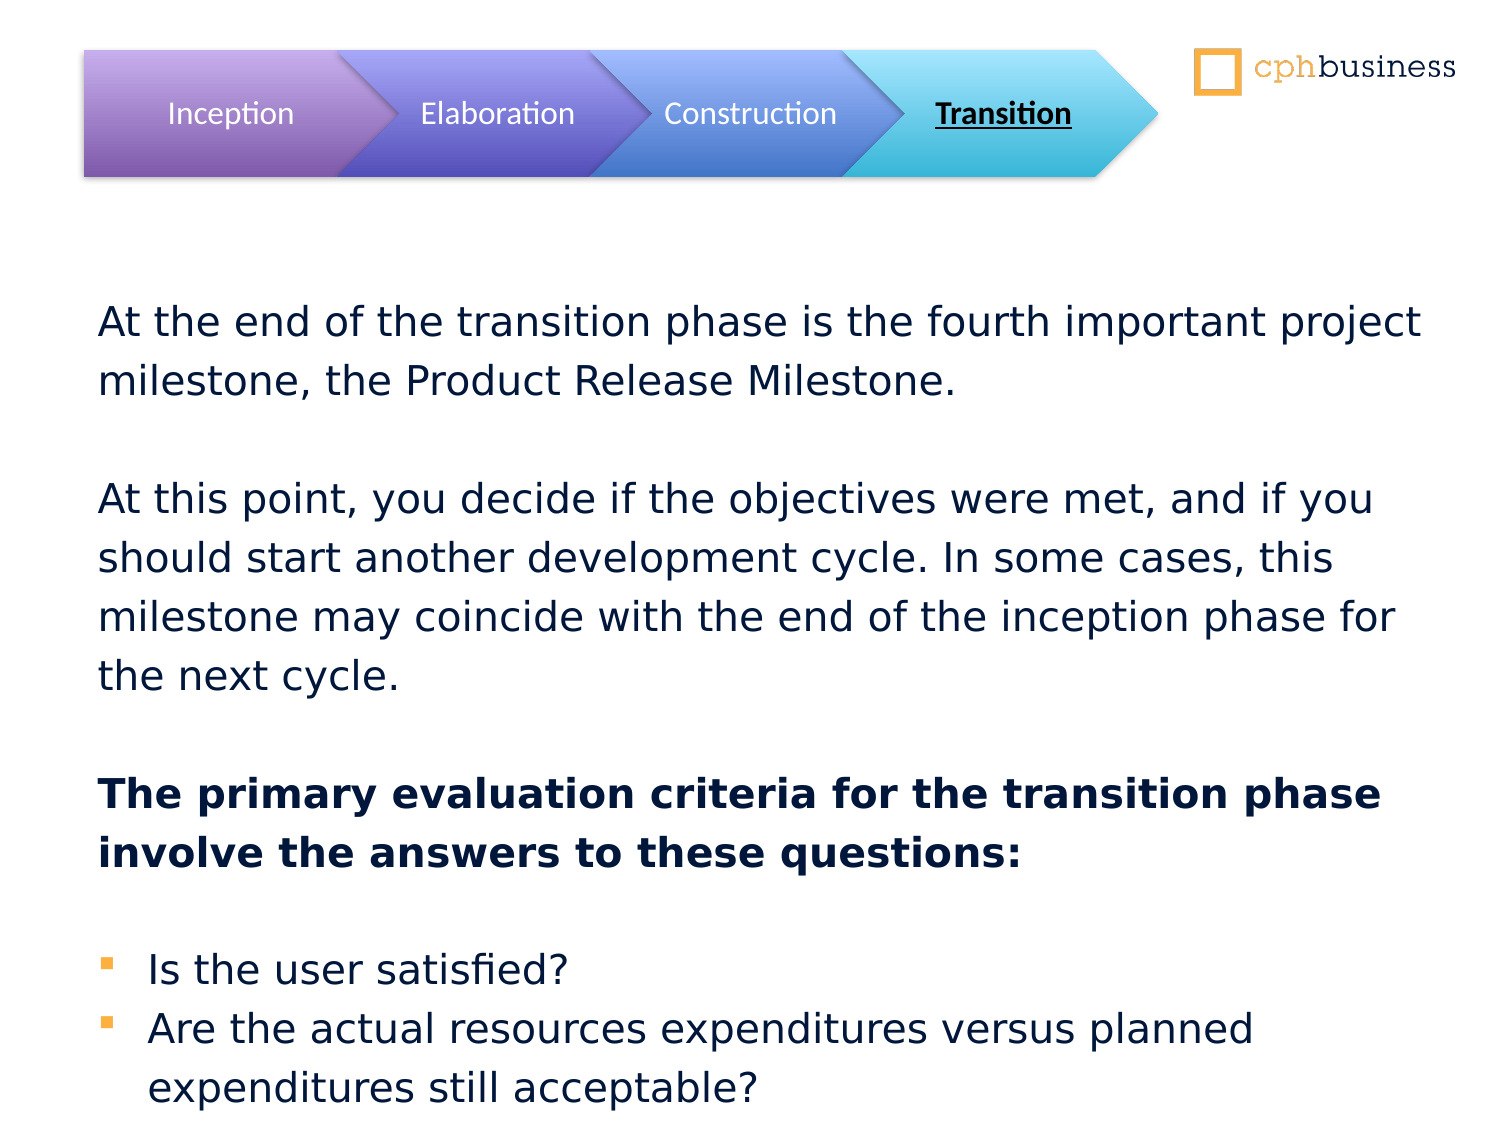

Inception
Elaboration
Construction
Transition
At the end of the transition phase is the fourth important project milestone, the Product Release Milestone.

At this point, you decide if the objectives were met, and if you should start another development cycle. In some cases, this milestone may coincide with the end of the inception phase for the next cycle.

The primary evaluation criteria for the transition phase involve the answers to these questions:

Is the user satisfied?
Are the actual resources expenditures versus planned expenditures still acceptable?